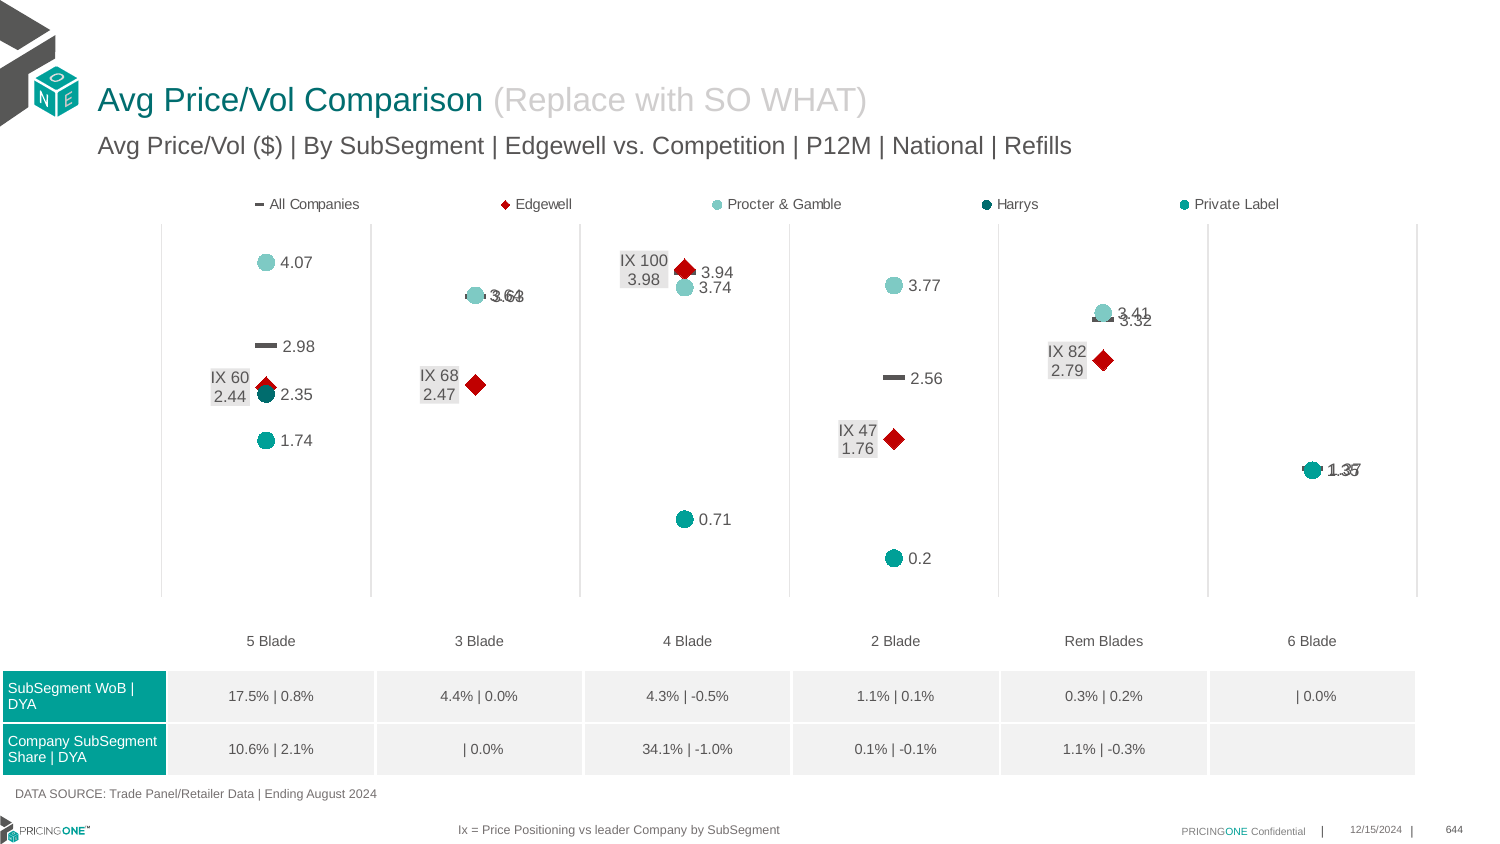

# Avg Price/Vol Comparison (Replace with SO WHAT)
Avg Price/Vol ($) | By SubSegment | Edgewell vs. Competition | P12M | National | Refills

### Chart

| Category | All Companies | Edgewell | Procter & Gamble | Harrys | Private Label |
|---|---|---|---|---|---|
| IX 60 | 2.98 | 2.44 | 4.07 | 2.35 | 1.74 |
| IX 68 | 3.63 | 2.47 | 3.64 | None | None |
| IX 100 | 3.94 | 3.98 | 3.74 | None | 0.71 |
| IX 47 | 2.56 | 1.76 | 3.77 | None | 0.2 |
| IX 82 | 3.32 | 2.79 | 3.41 | None | None |
| None | 1.37 | None | None | None | 1.35 |
|  | 5 Blade | 3 Blade | 4 Blade | 2 Blade | Rem Blades | 6 Blade |
| --- | --- | --- | --- | --- | --- | --- |
| SubSegment WoB | DYA | 17.5% | 0.8% | 4.4% | 0.0% | 4.3% | -0.5% | 1.1% | 0.1% | 0.3% | 0.2% | | 0.0% |
| Company SubSegment Share | DYA | 10.6% | 2.1% | | 0.0% | 34.1% | -1.0% | 0.1% | -0.1% | 1.1% | -0.3% |  |
DATA SOURCE: Trade Panel/Retailer Data | Ending August 2024
Ix = Price Positioning vs leader Company by SubSegment
12/15/2024
644